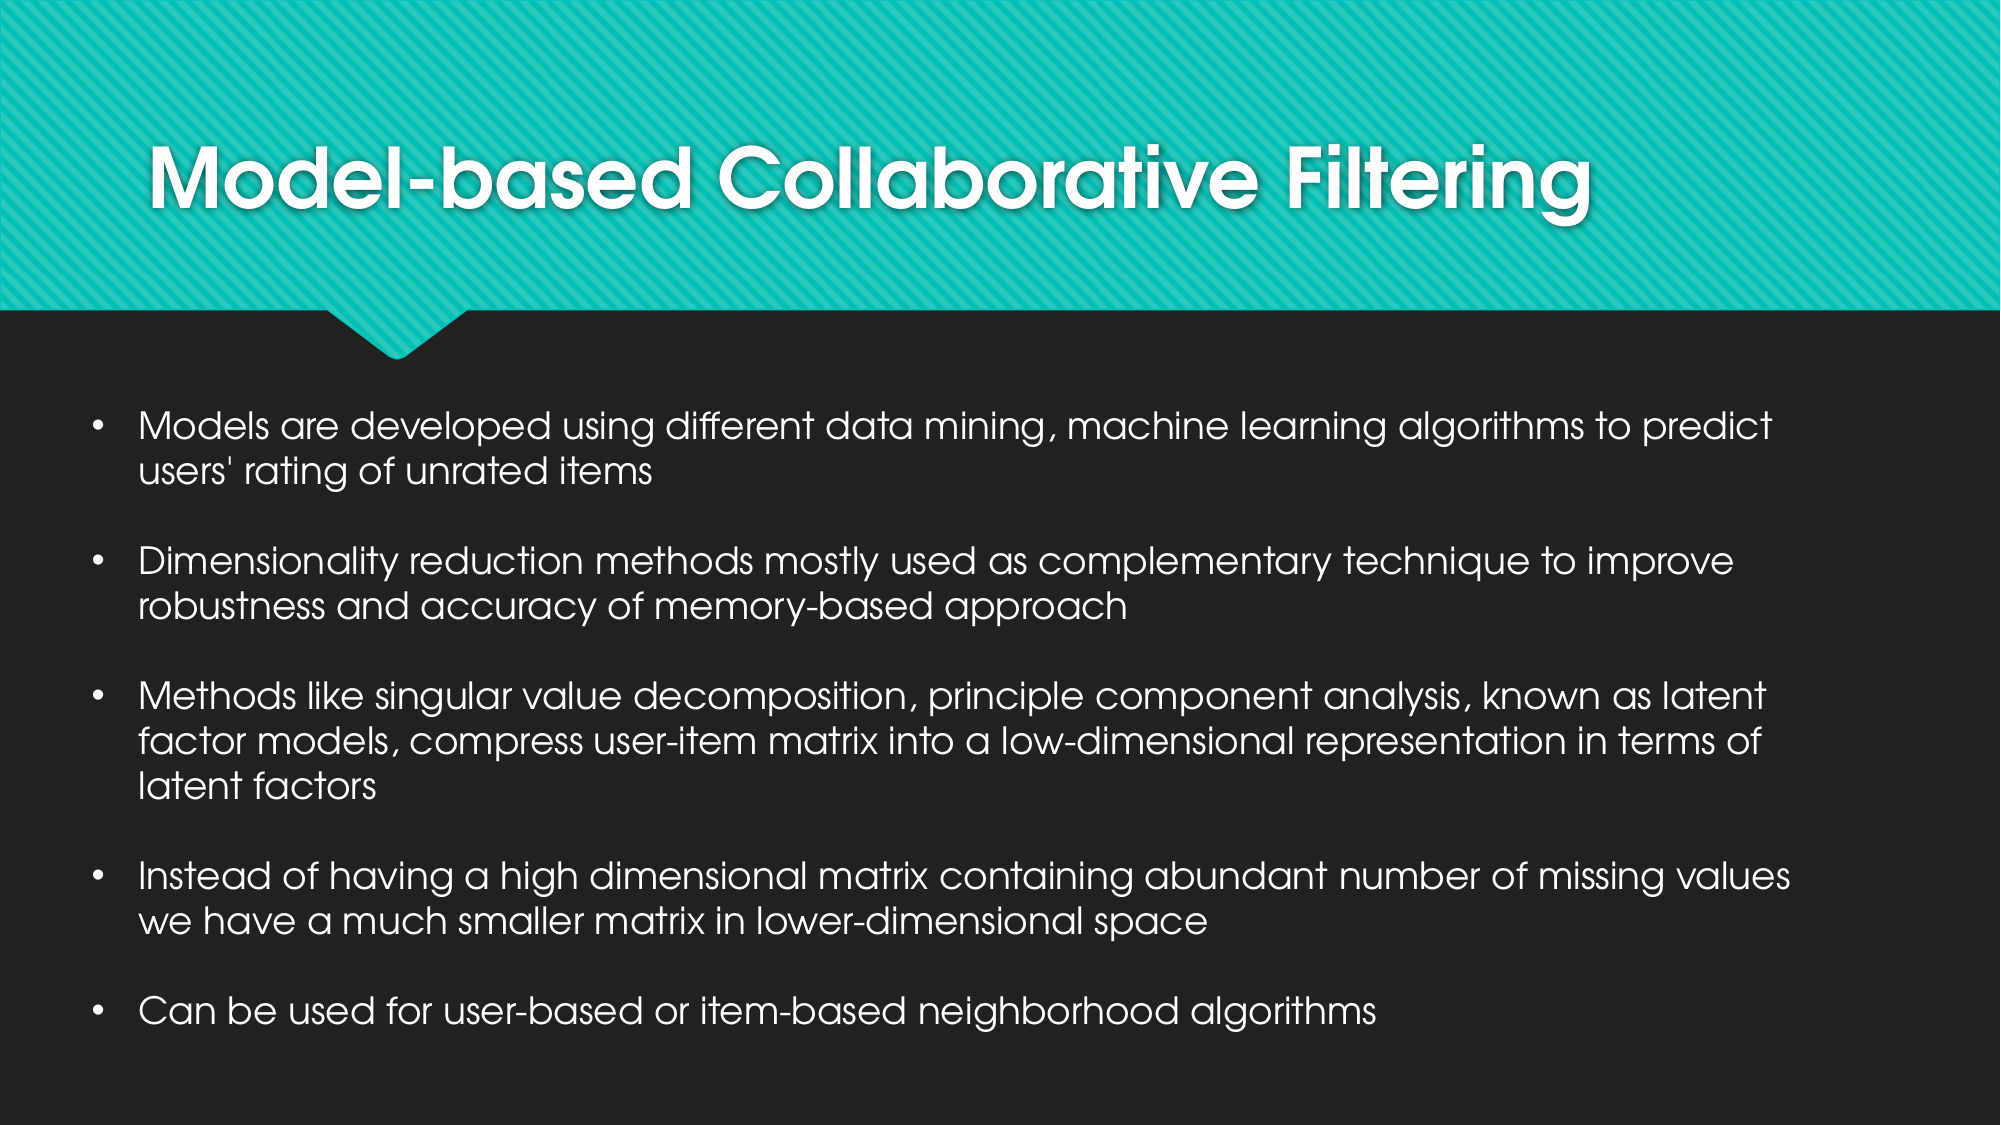

# Model-based Collaborative Filtering
Models are developed using different data mining, machine learning algorithms to predict users' rating of unrated items
Dimensionality reduction methods mostly used as complementary technique to improve robustness and accuracy of memory-based approach
Methods like singular value decomposition, principle component analysis, known as latent factor models, compress user-item matrix into a low-dimensional representation in terms of latent factors
Instead of having a high dimensional matrix containing abundant number of missing values we have a much smaller matrix in lower-dimensional space
Can be used for user-based or item-based neighborhood algorithms